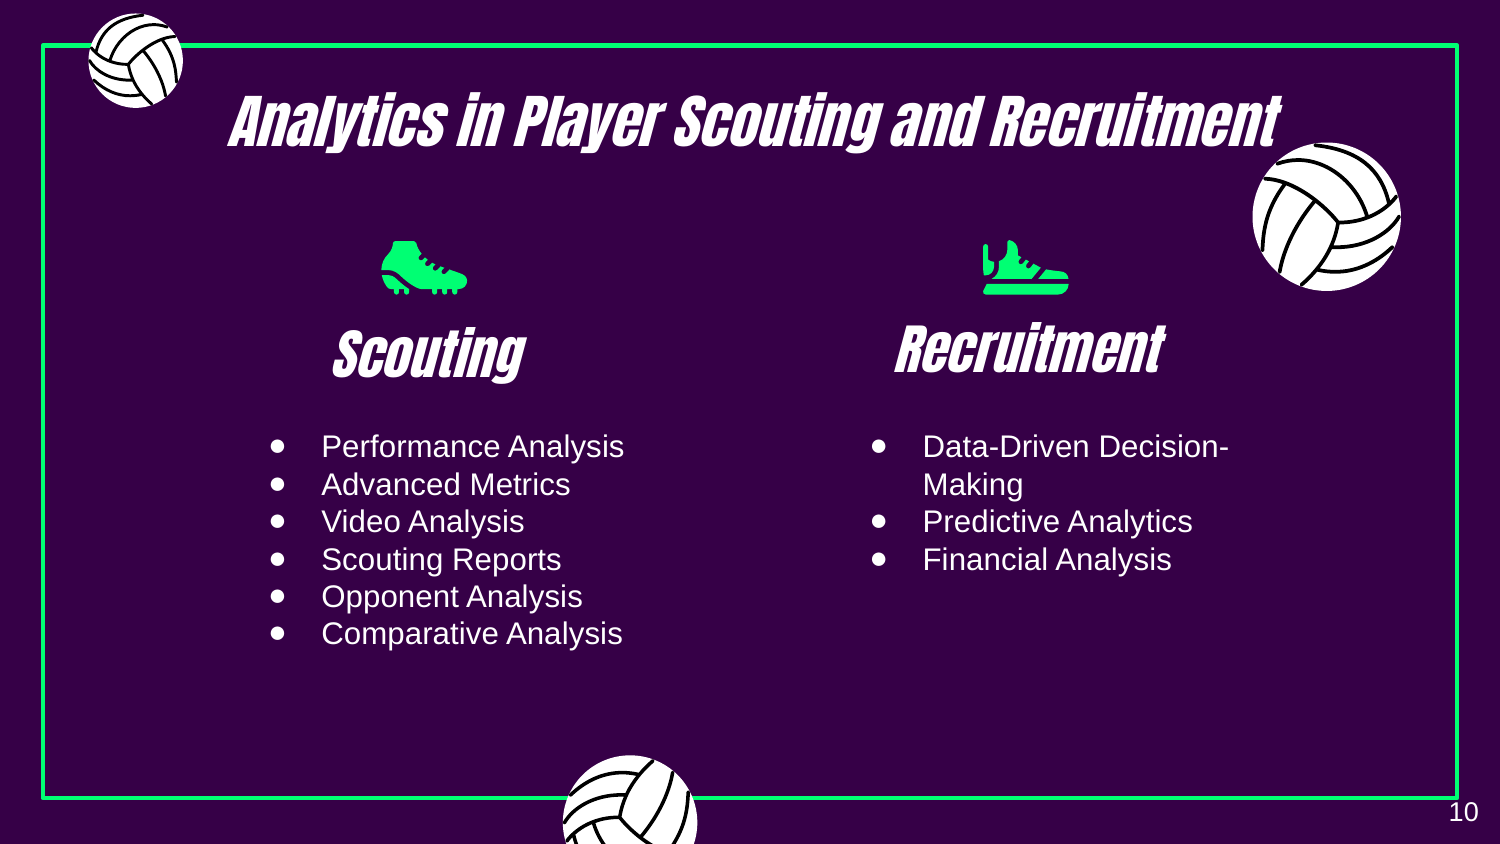

# Analytics in Player Scouting and Recruitment

Scouting
Recruitment
Performance Analysis
Advanced Metrics
Video Analysis
Scouting Reports
Opponent Analysis
Comparative Analysis
Data-Driven Decision-Making
Predictive Analytics
Financial Analysis
10